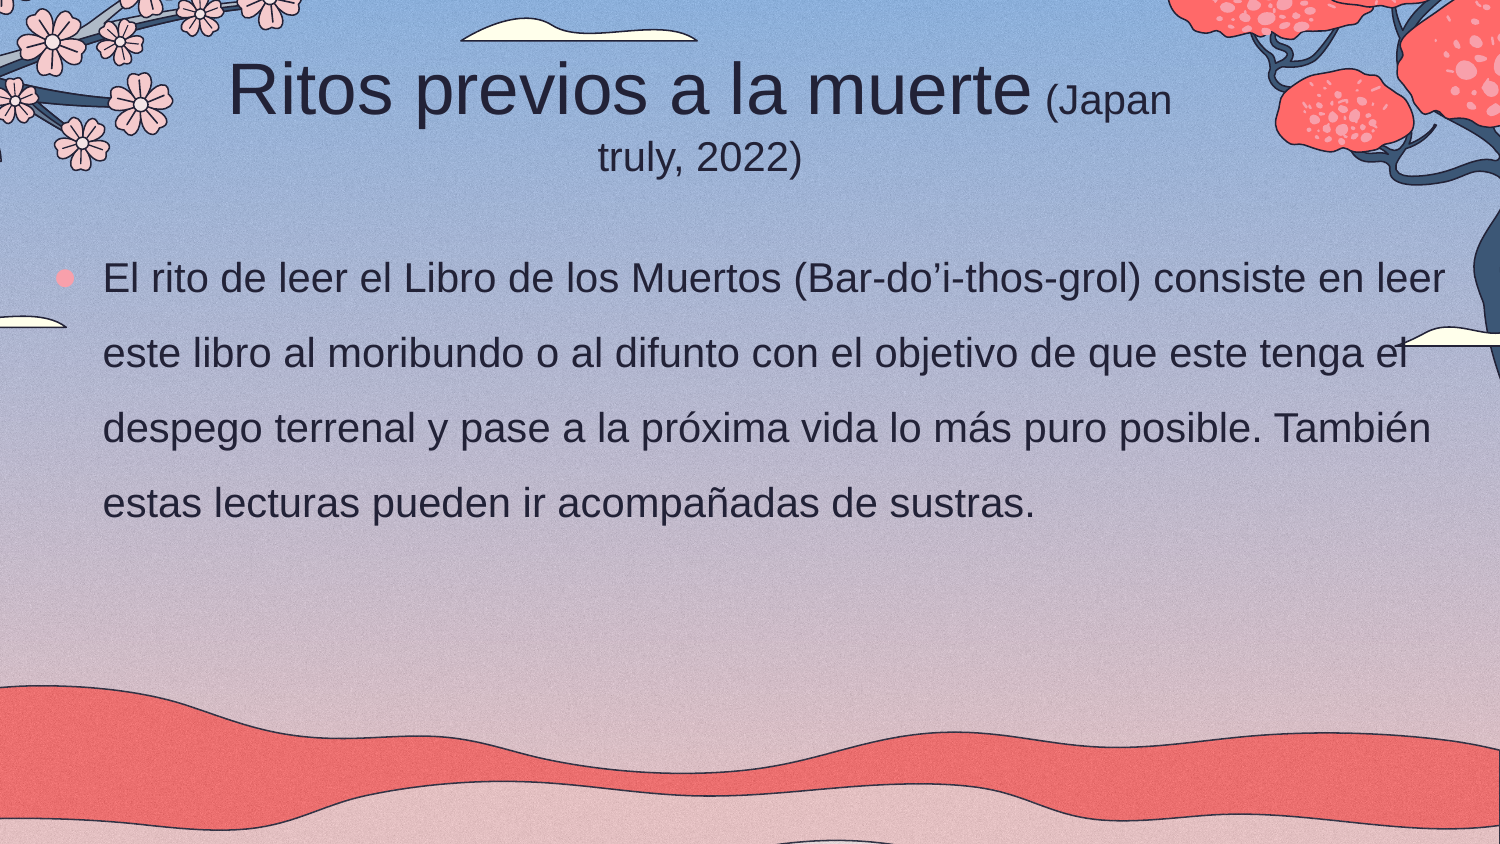

# Ritos previos a la muerte (Japan truly, 2022)
El rito de leer el Libro de los Muertos (Bar-do’i-thos-grol) consiste en leer este libro al moribundo o al difunto con el objetivo de que este tenga el despego terrenal y pase a la próxima vida lo más puro posible. También estas lecturas pueden ir acompañadas de sustras.